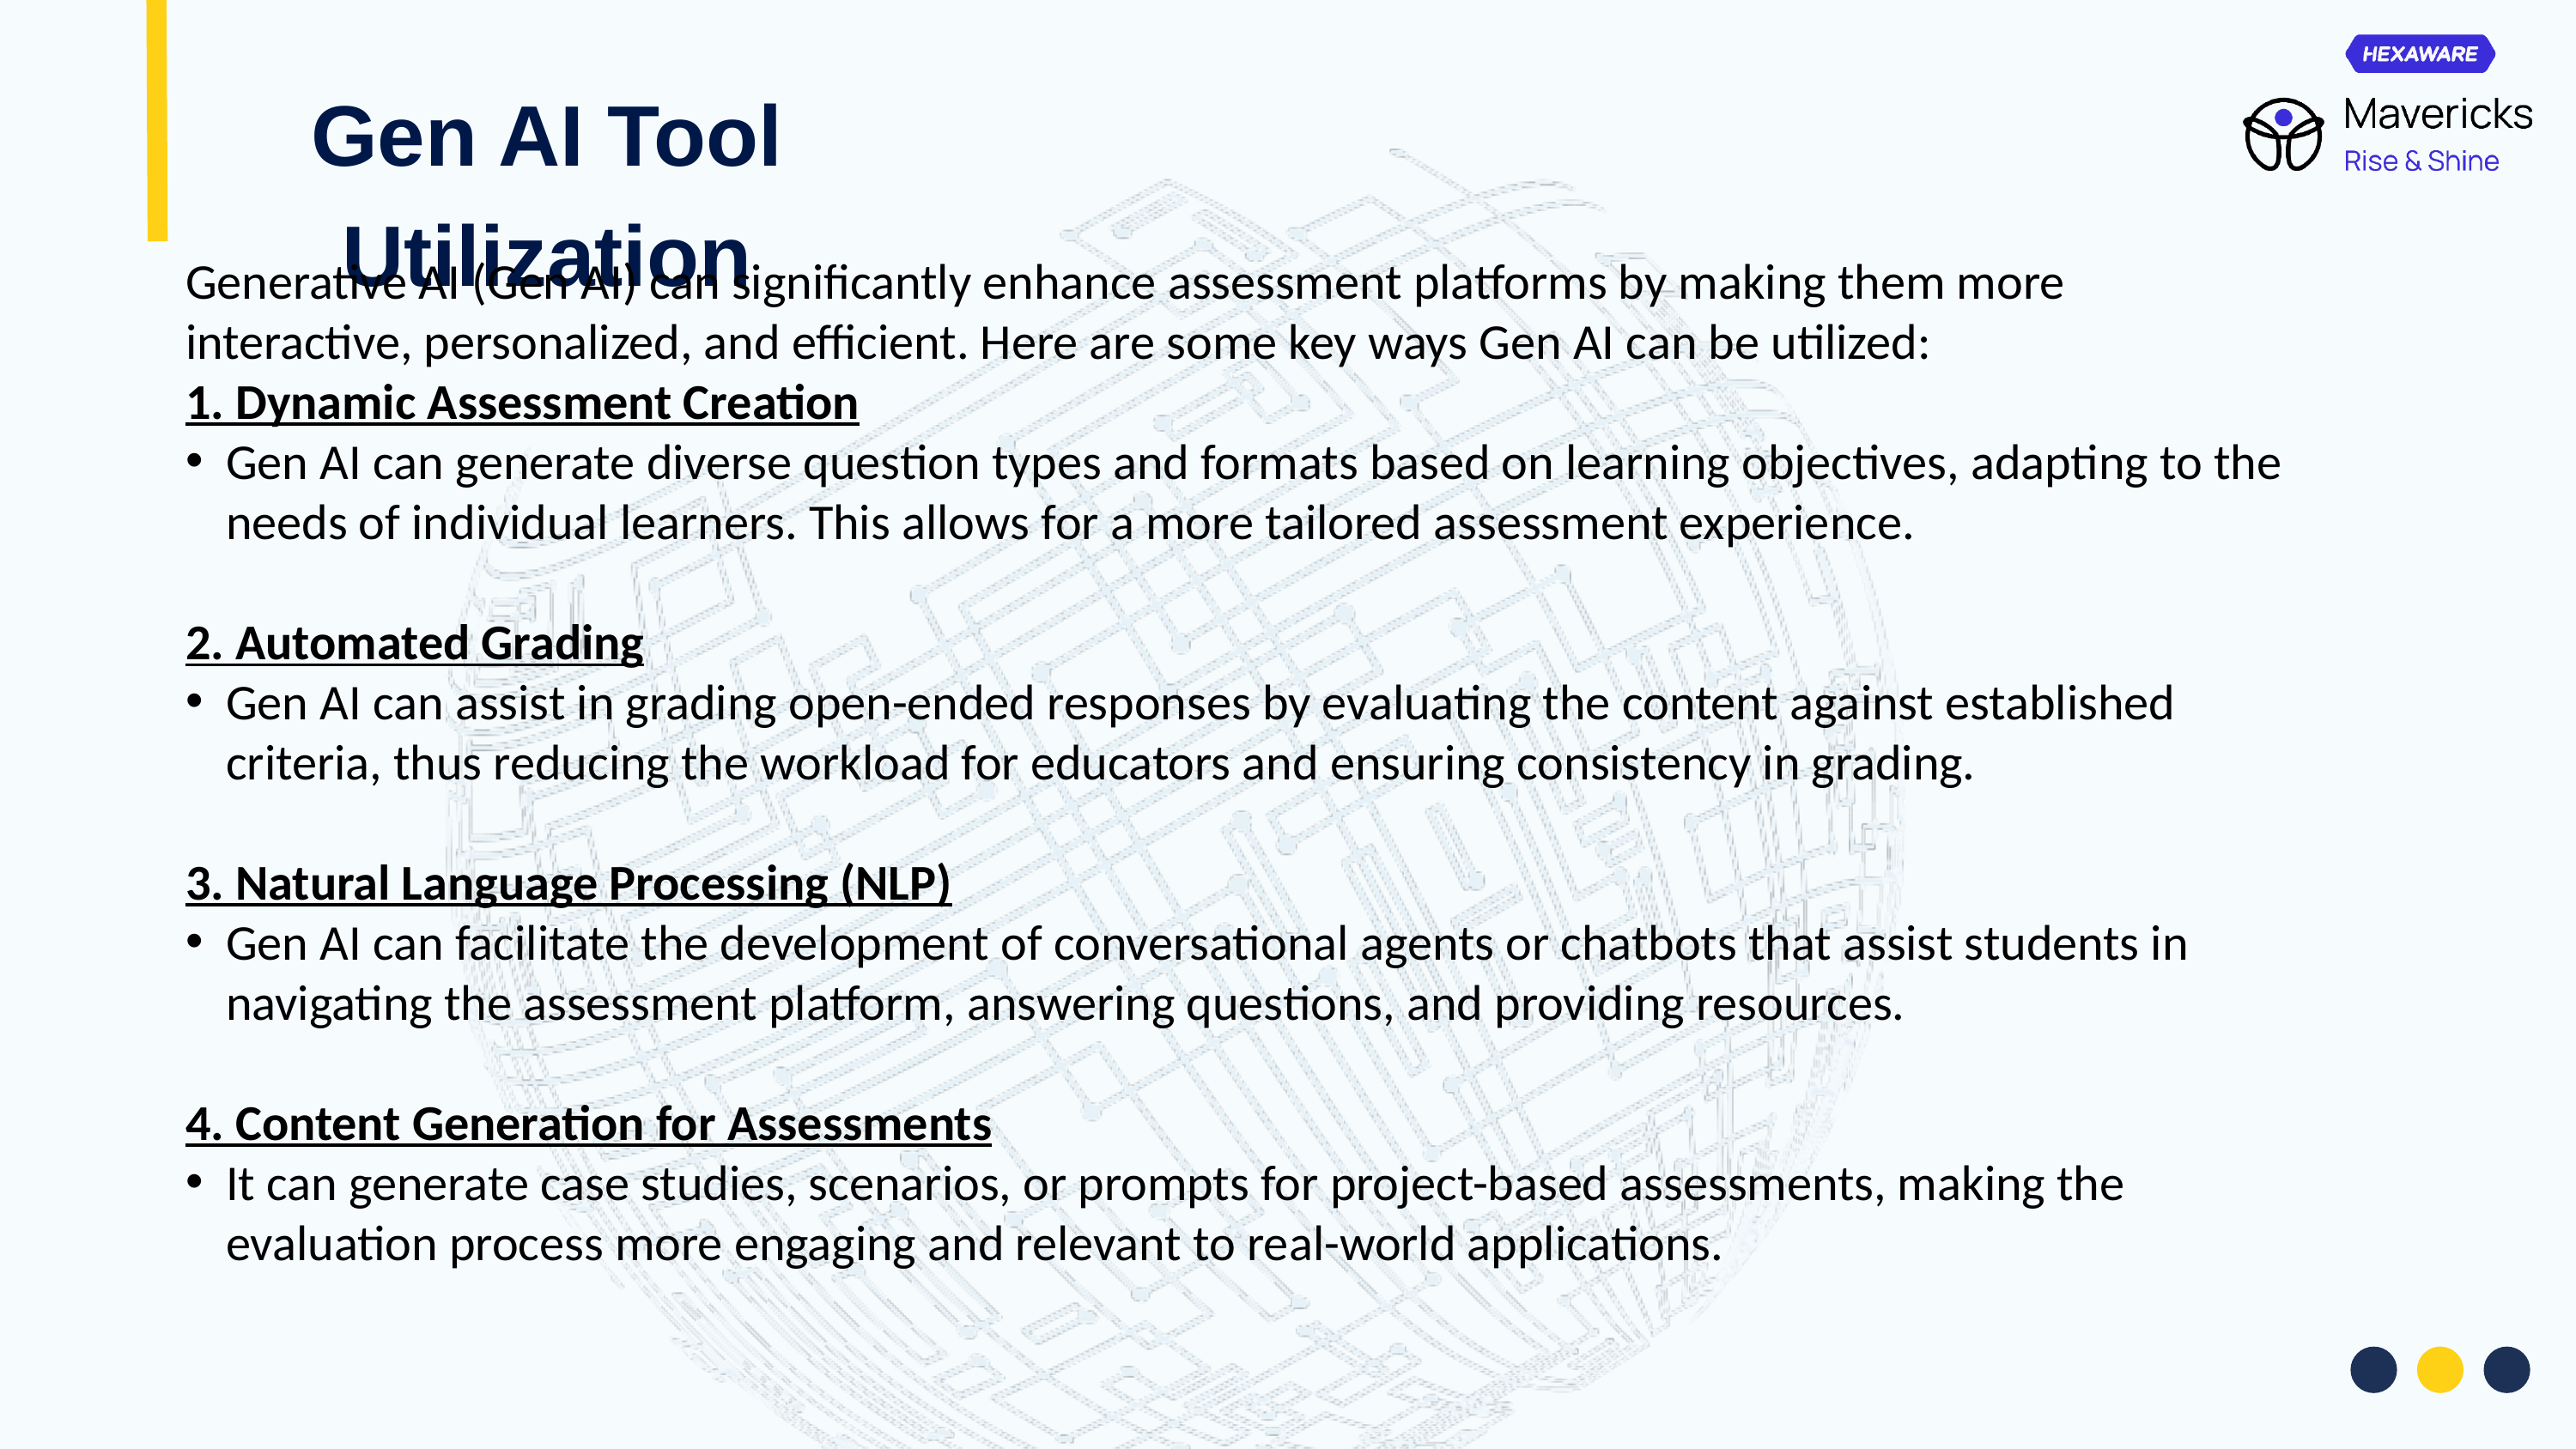

Gen AI Tool Utilization

Generative AI (Gen AI) can significantly enhance assessment platforms by making them more interactive, personalized, and efficient. Here are some key ways Gen AI can be utilized:
1. Dynamic Assessment Creation
Gen AI can generate diverse question types and formats based on learning objectives, adapting to the needs of individual learners. This allows for a more tailored assessment experience.

2. Automated Grading
Gen AI can assist in grading open-ended responses by evaluating the content against established criteria, thus reducing the workload for educators and ensuring consistency in grading.

3. Natural Language Processing (NLP)
Gen AI can facilitate the development of conversational agents or chatbots that assist students in navigating the assessment platform, answering questions, and providing resources.

4. Content Generation for Assessments
It can generate case studies, scenarios, or prompts for project-based assessments, making the evaluation process more engaging and relevant to real-world applications.